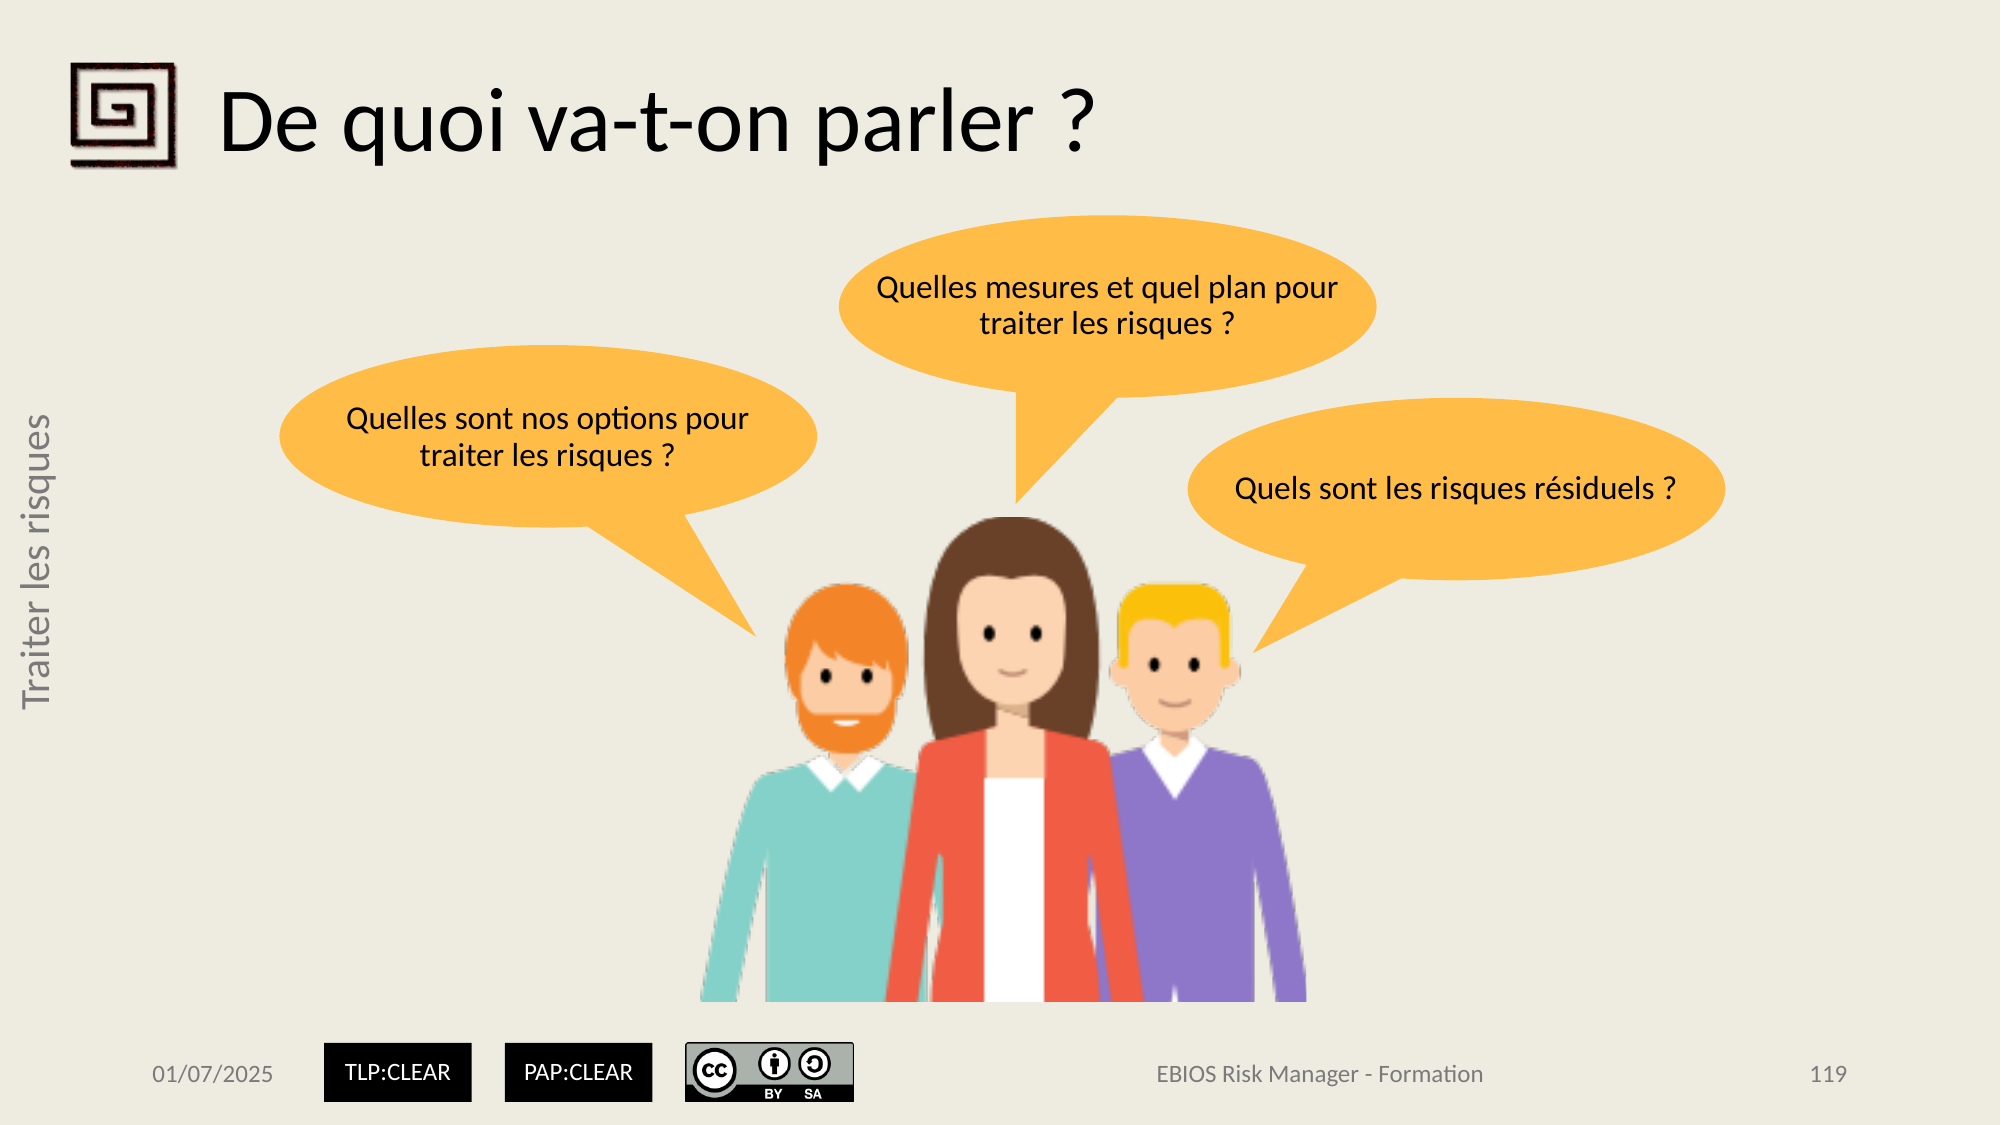

Quelles mesures et quel plan pour traiter les risques ?
Quelles sont nos options pour traiter les risques ?
Quels sont les risques résiduels ?
Traiter les risques
01/07/2025
EBIOS Risk Manager - Formation
119